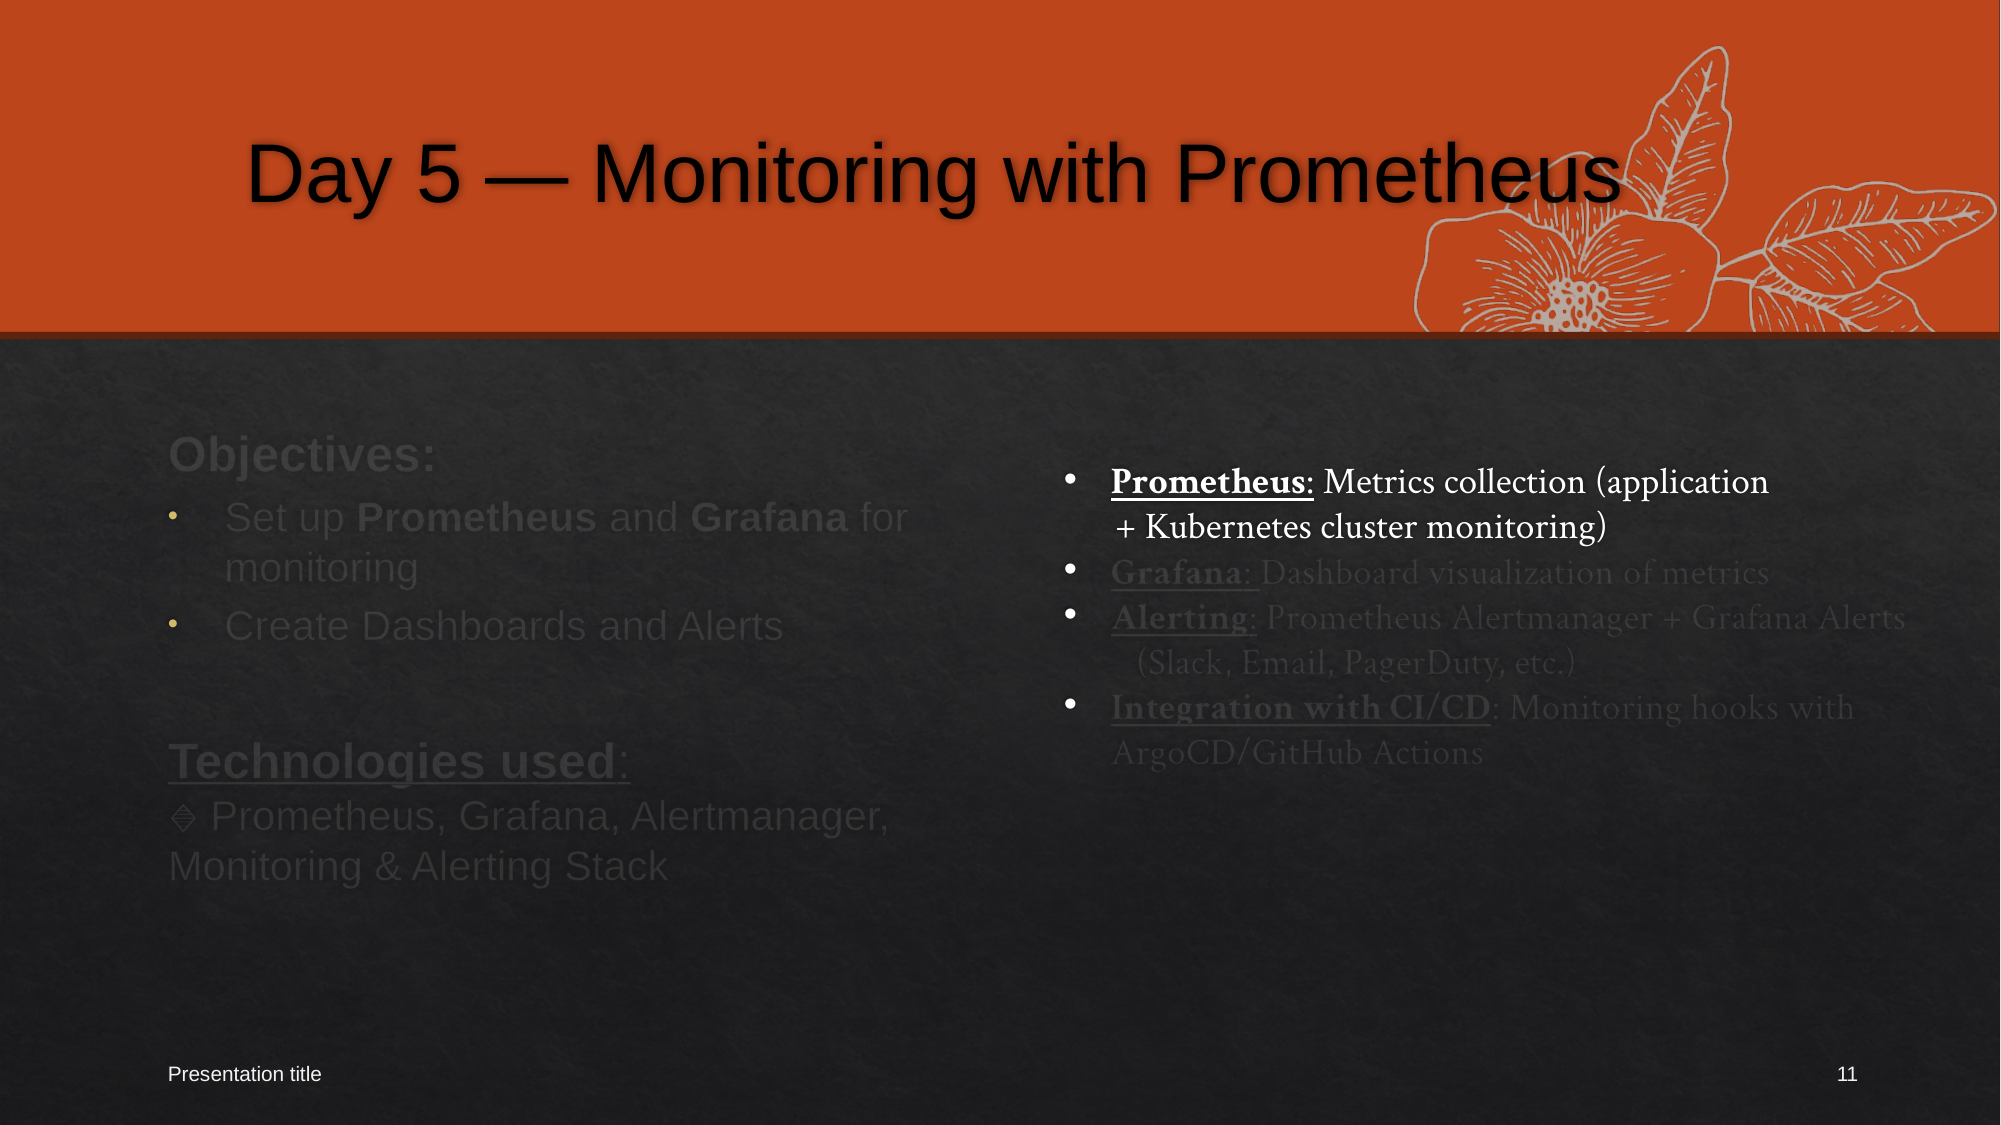

# Day 5 — Monitoring with Prometheus
Objectives:
Set up Prometheus and Grafana for monitoring
Create Dashboards and Alerts

Technologies used:
🔹 Prometheus, Grafana, Alertmanager, Monitoring & Alerting Stack
Prometheus: Metrics collection (application
      + Kubernetes cluster monitoring)
Grafana: Dashboard visualization of metrics
Alerting: Prometheus Alertmanager + Grafana Alerts        (Slack, Email, PagerDuty, etc.)
Integration with CI/CD: Monitoring hooks with ArgoCD/GitHub Actions

Presentation title
11